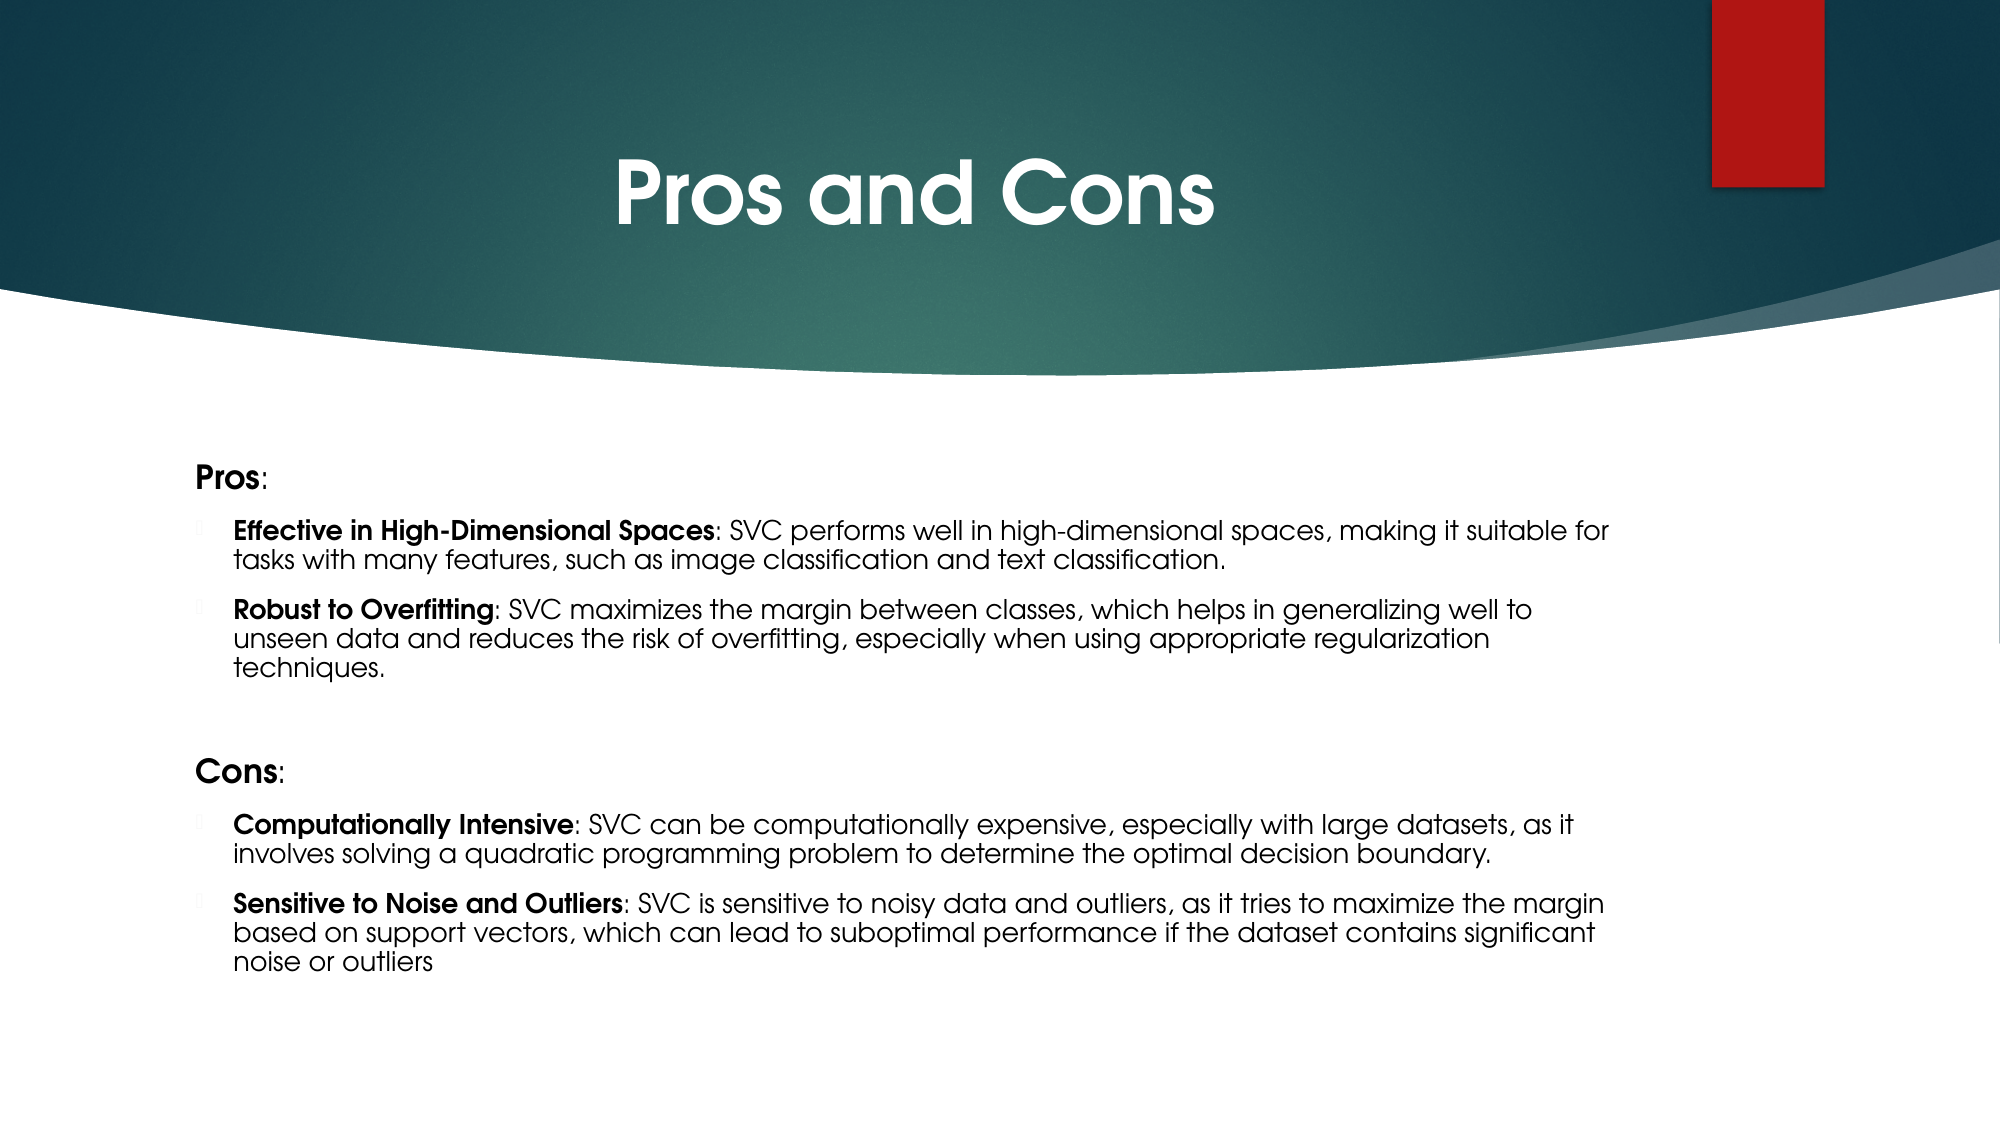

# Pros and Cons

Pros:
Effective in High-Dimensional Spaces: SVC performs well in high-dimensional spaces, making it suitable for tasks with many features, such as image classification and text classification.
Robust to Overfitting: SVC maximizes the margin between classes, which helps in generalizing well to unseen data and reduces the risk of overfitting, especially when using appropriate regularization techniques.

Cons:
Computationally Intensive: SVC can be computationally expensive, especially with large datasets, as it involves solving a quadratic programming problem to determine the optimal decision boundary.
Sensitive to Noise and Outliers: SVC is sensitive to noisy data and outliers, as it tries to maximize the margin based on support vectors, which can lead to suboptimal performance if the dataset contains significant noise or outliers